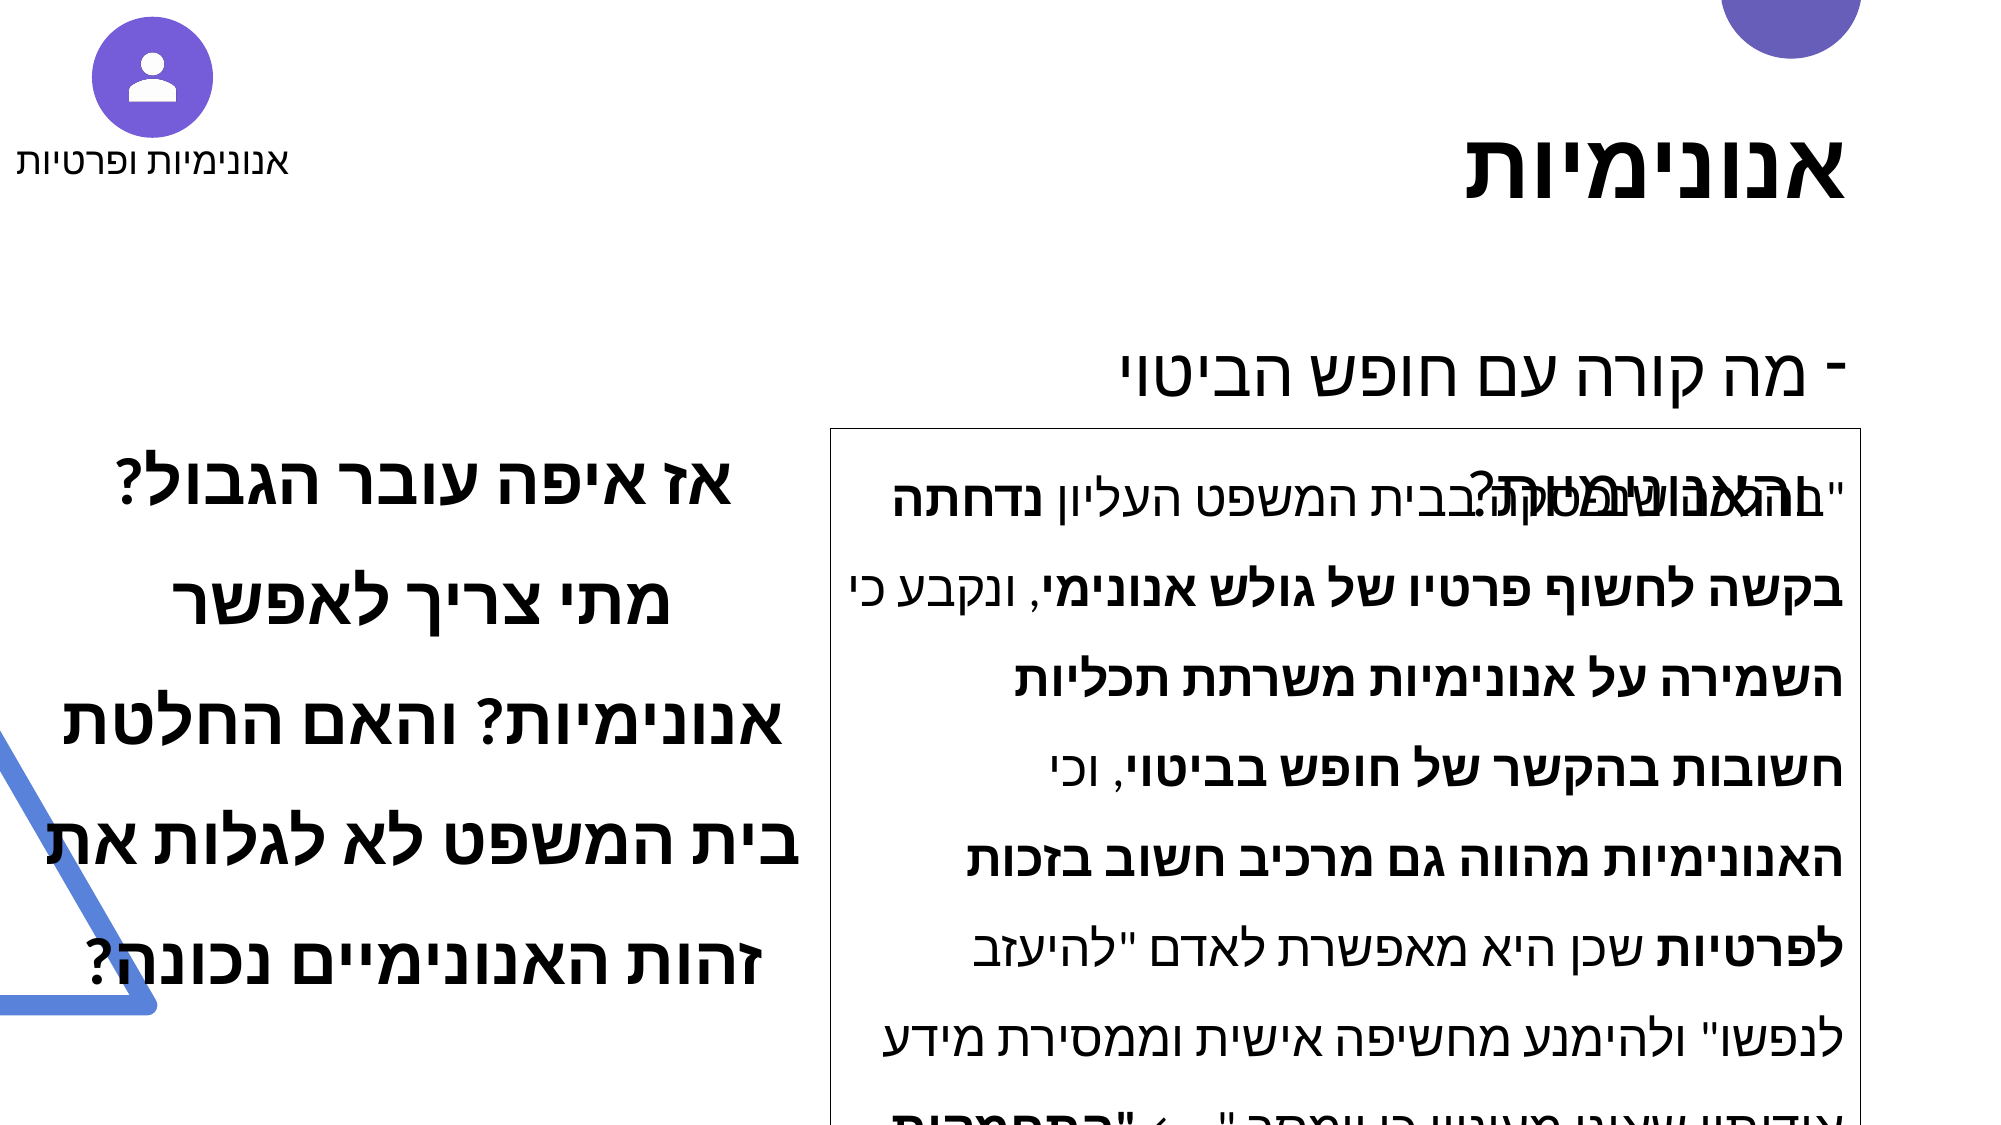

אנונימיות ופרטיות
# אנונימיות
מה קורה עם חופש הביטוי והאנונימיות?

אז איפה עובר הגבול?
מתי צריך לאפשר אנונימיות? והאם החלטת בית המשפט לא לגלות את זהות האנונימיים נכונה?

"בהלכה שנפסקה בבית המשפט העליון נדחתה בקשה לחשוף פרטיו של גולש אנונימי, ונקבע כי השמירה על אנונימיות משרתת תכליות חשובות בהקשר של חופש בביטוי, וכי האנונימיות מהווה גם מרכיב חשוב בזכות לפרטיות שכן היא מאפשרת לאדם "להיעזב לנפשו" ולהימנע מחשיפה אישית וממסירת מידע אודותיו שאינו מעוניין כי יימסר."  ← "התחמקות מתביעת לשון הרע"